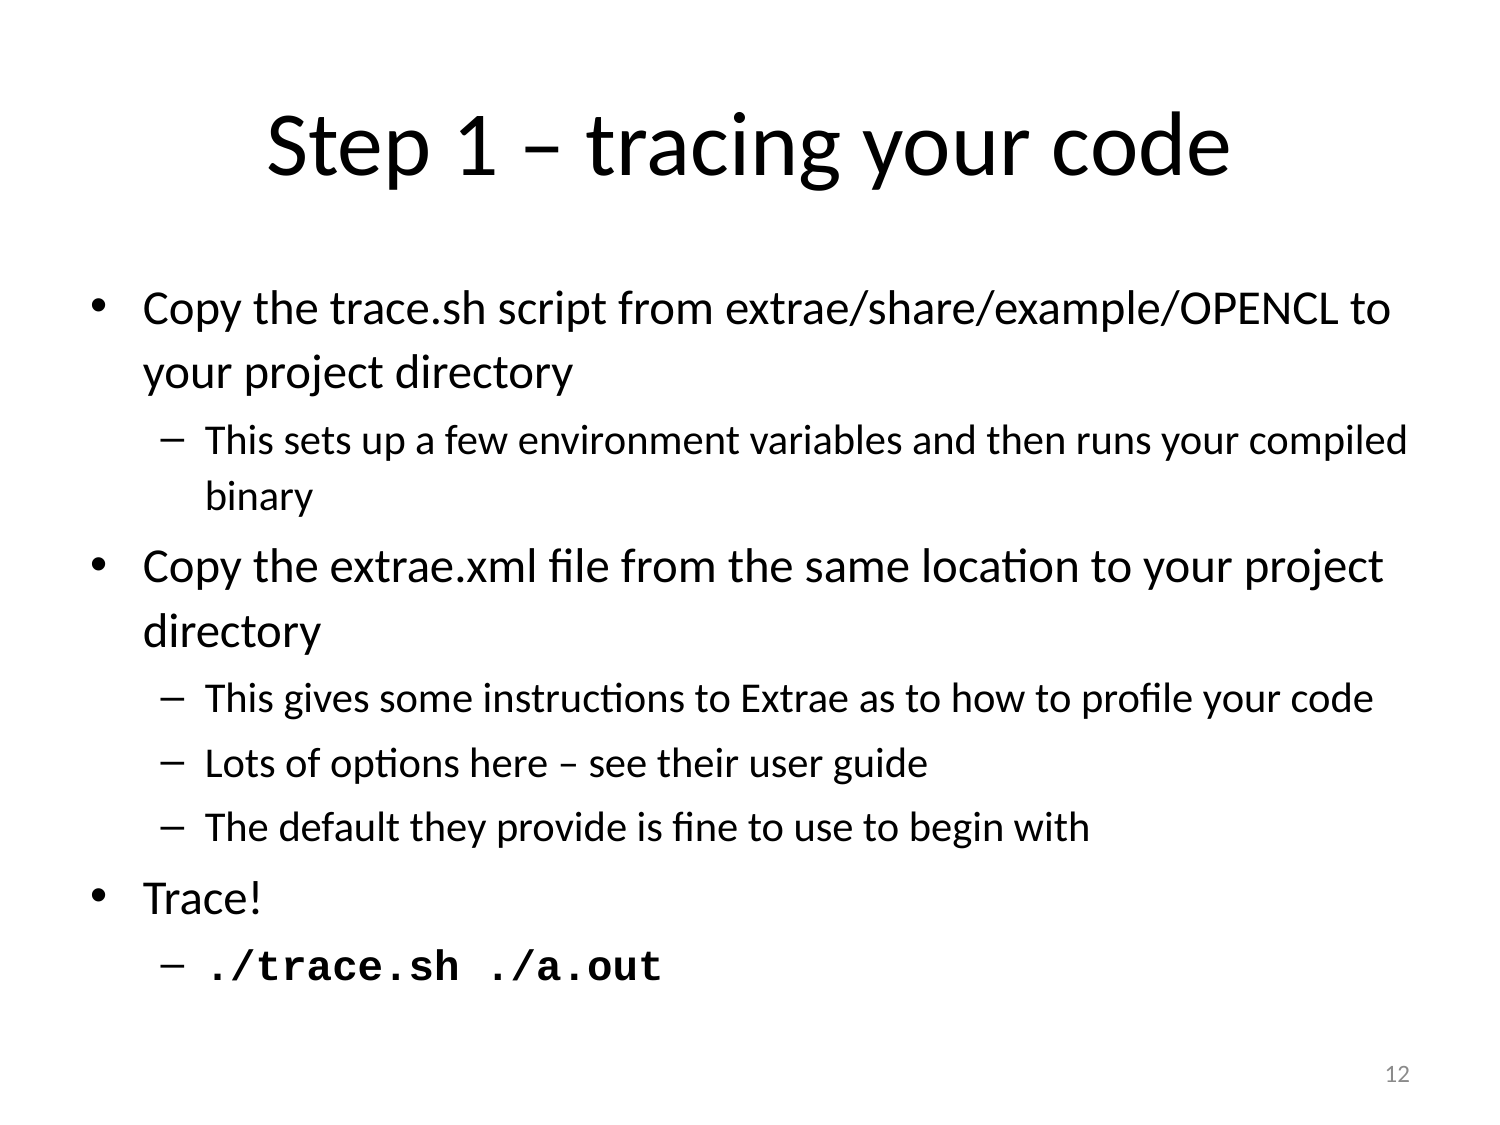

# Step 1 – tracing your code
Copy the trace.sh script from extrae/share/example/OPENCL to your project directory
This sets up a few environment variables and then runs your compiled binary
Copy the extrae.xml file from the same location to your project directory
This gives some instructions to Extrae as to how to profile your code
Lots of options here – see their user guide
The default they provide is fine to use to begin with
Trace!
./trace.sh ./a.out
12